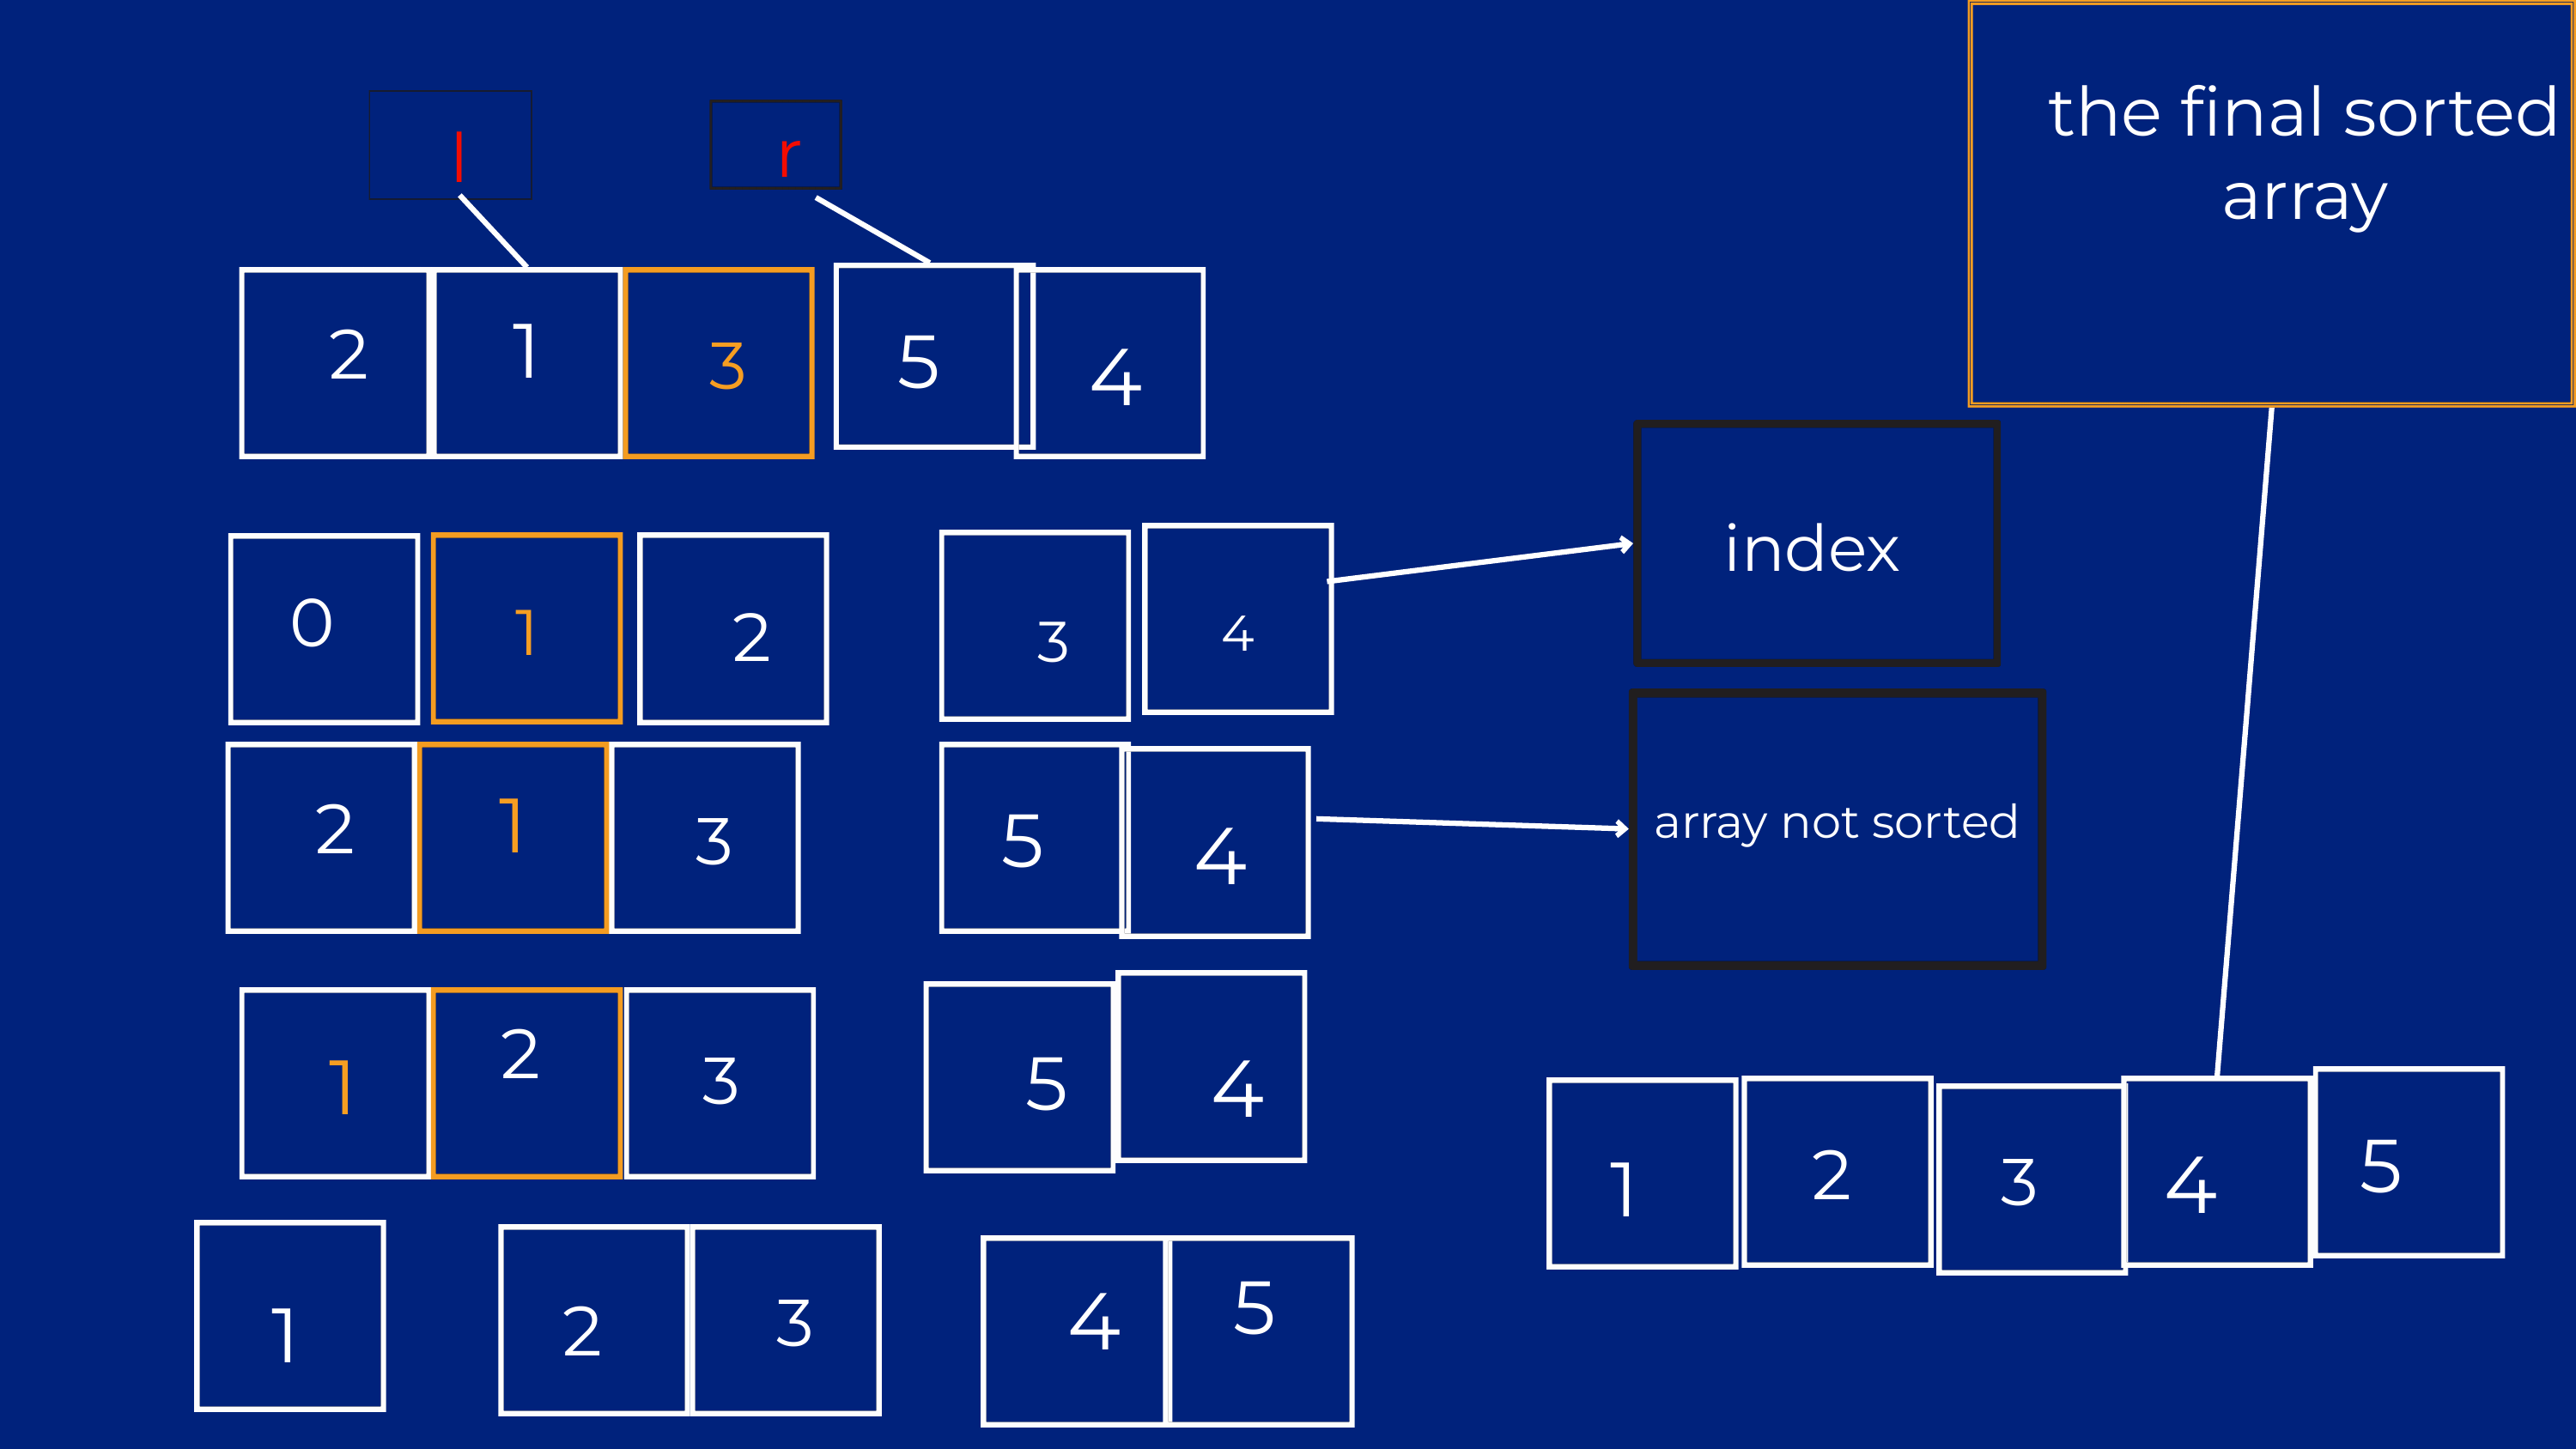

the final sorted array

r
l

1
2
5
3
4

index

0
1
2
4
3

1
2
5
array not sorted
3
4

2
5
4
1
3

5
2
4
1
3

5
4
3
1
2